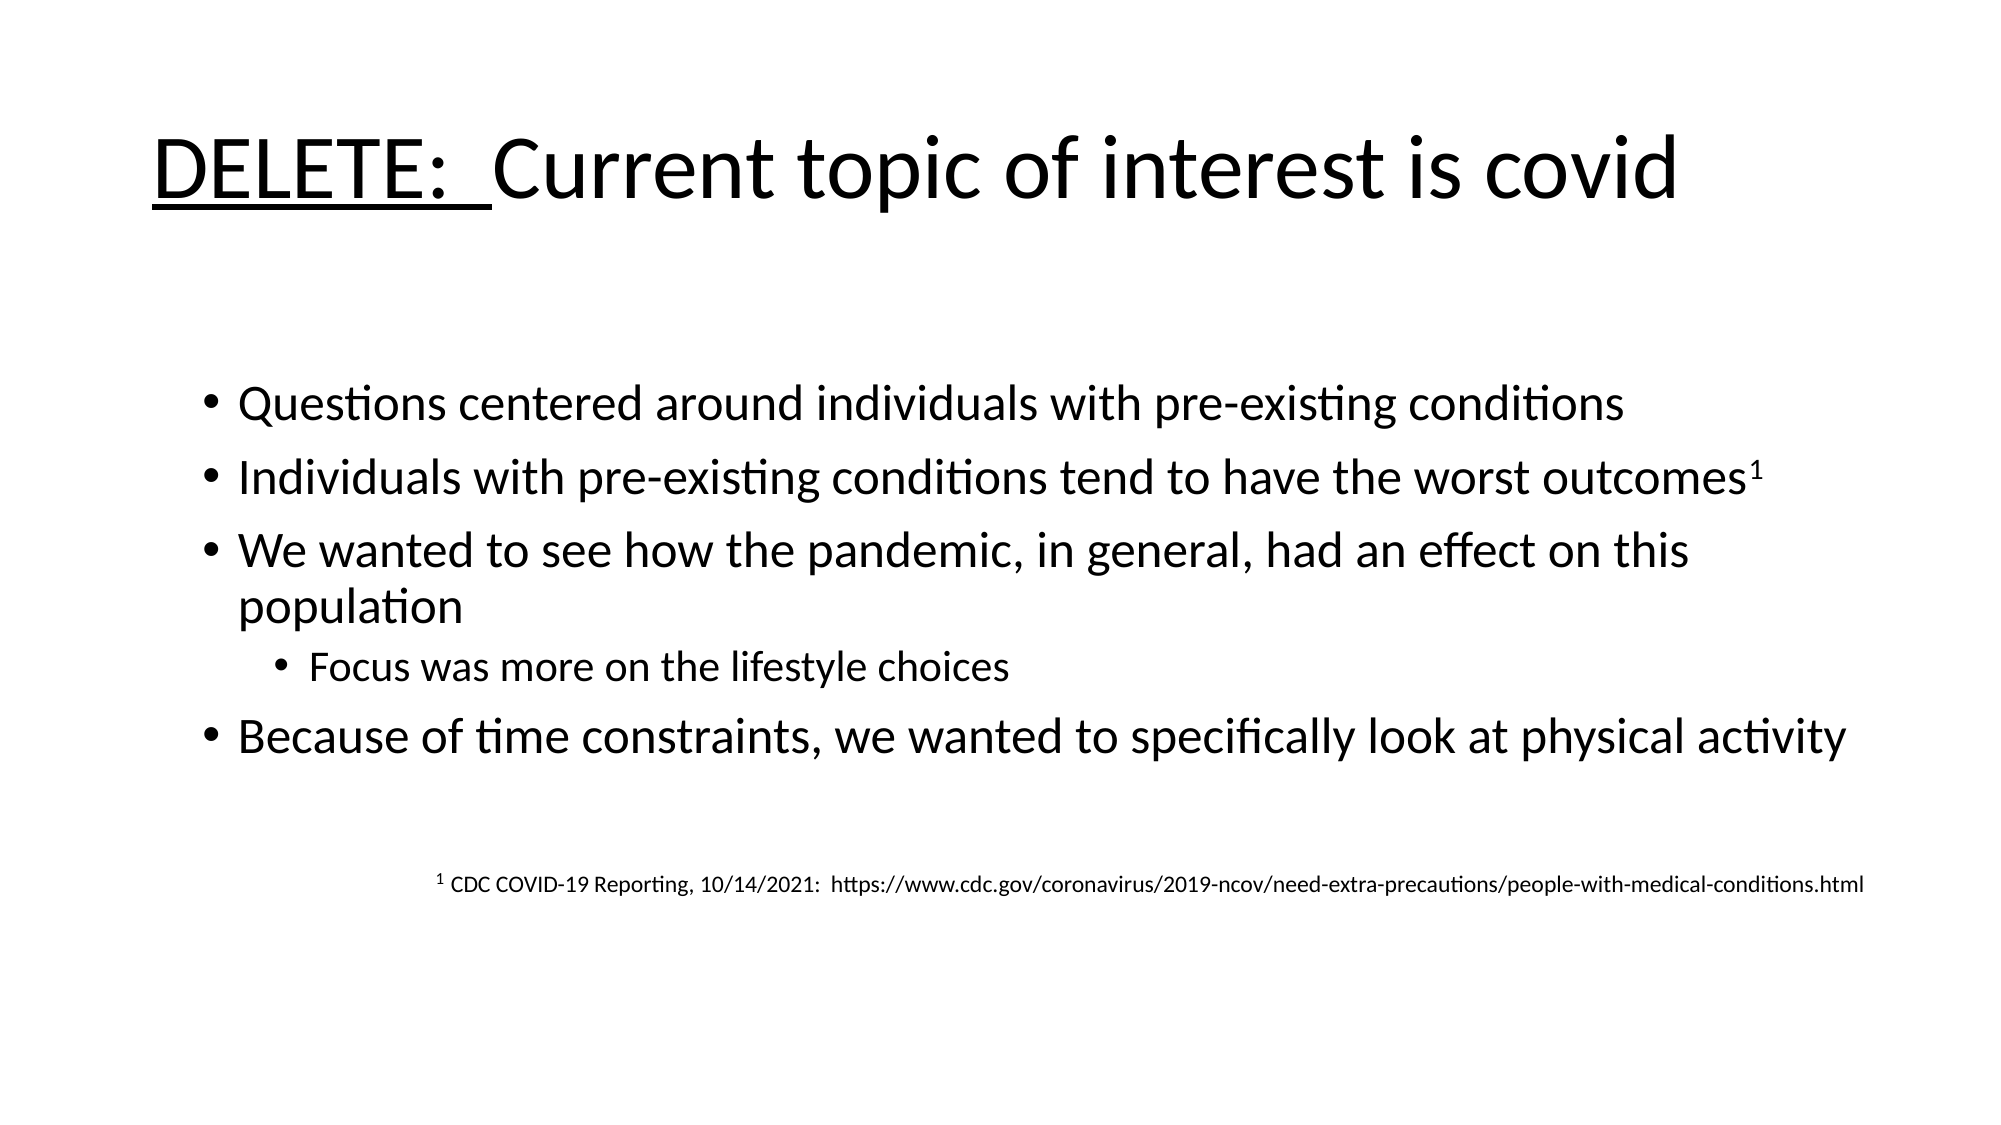

# DELETE:  Current topic of interest is covid
Questions centered around individuals with pre-existing conditions
Individuals with pre-existing conditions tend to have the worst outcomes1
We wanted to see how the pandemic, in general, had an effect on this population
Focus was more on the lifestyle choices
Because of time constraints, we wanted to specifically look at physical activity

1 CDC COVID-19 Reporting, 10/14/2021:  https://www.cdc.gov/coronavirus/2019-ncov/need-extra-precautions/people-with-medical-conditions.html